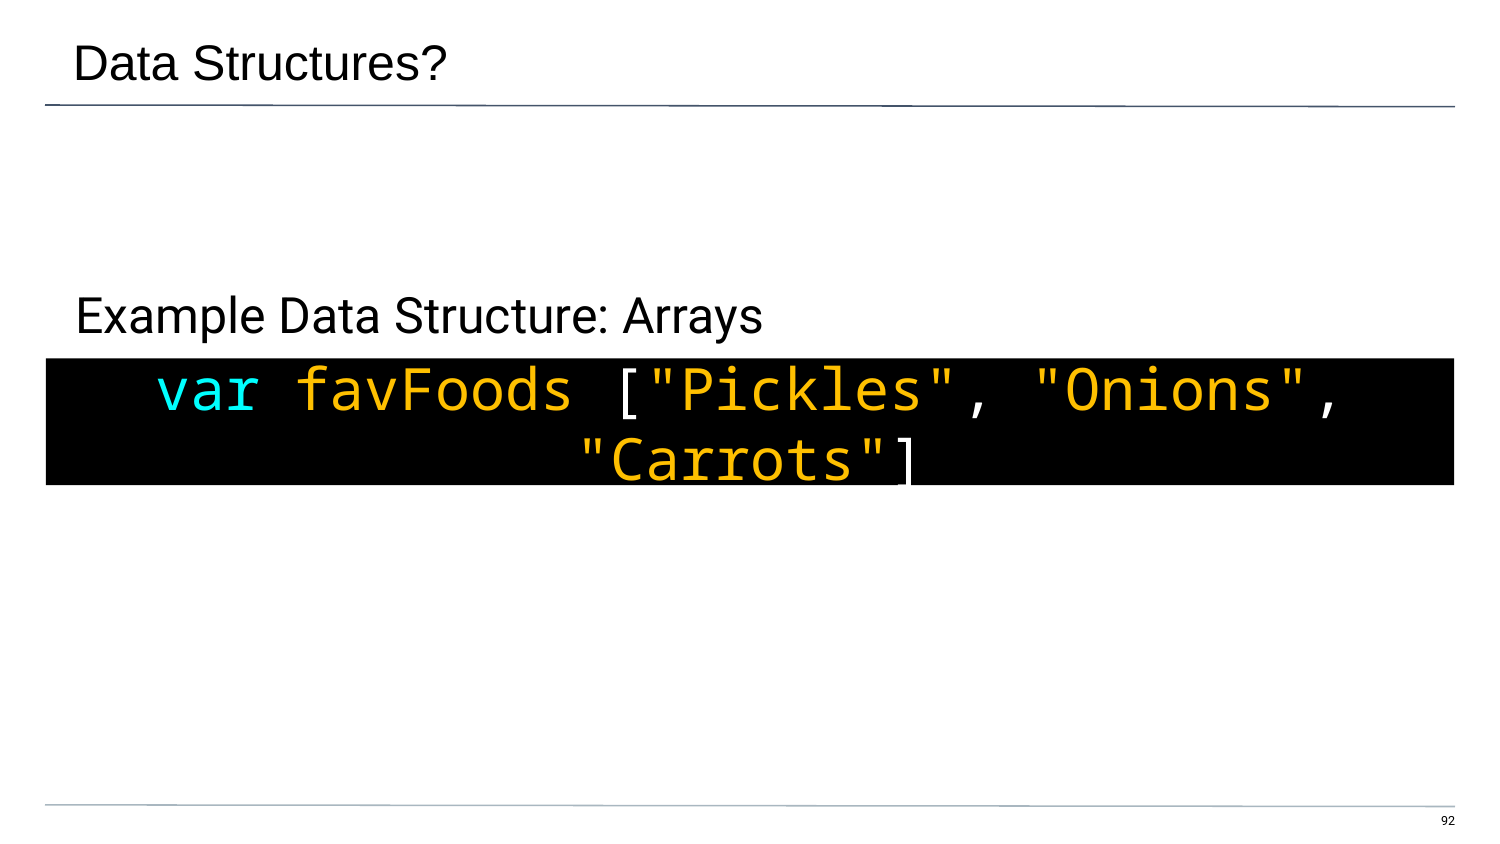

# Data Structures?
Example Data Structure: Arrays
var favFoods ["Pickles", "Onions", "Carrots"]